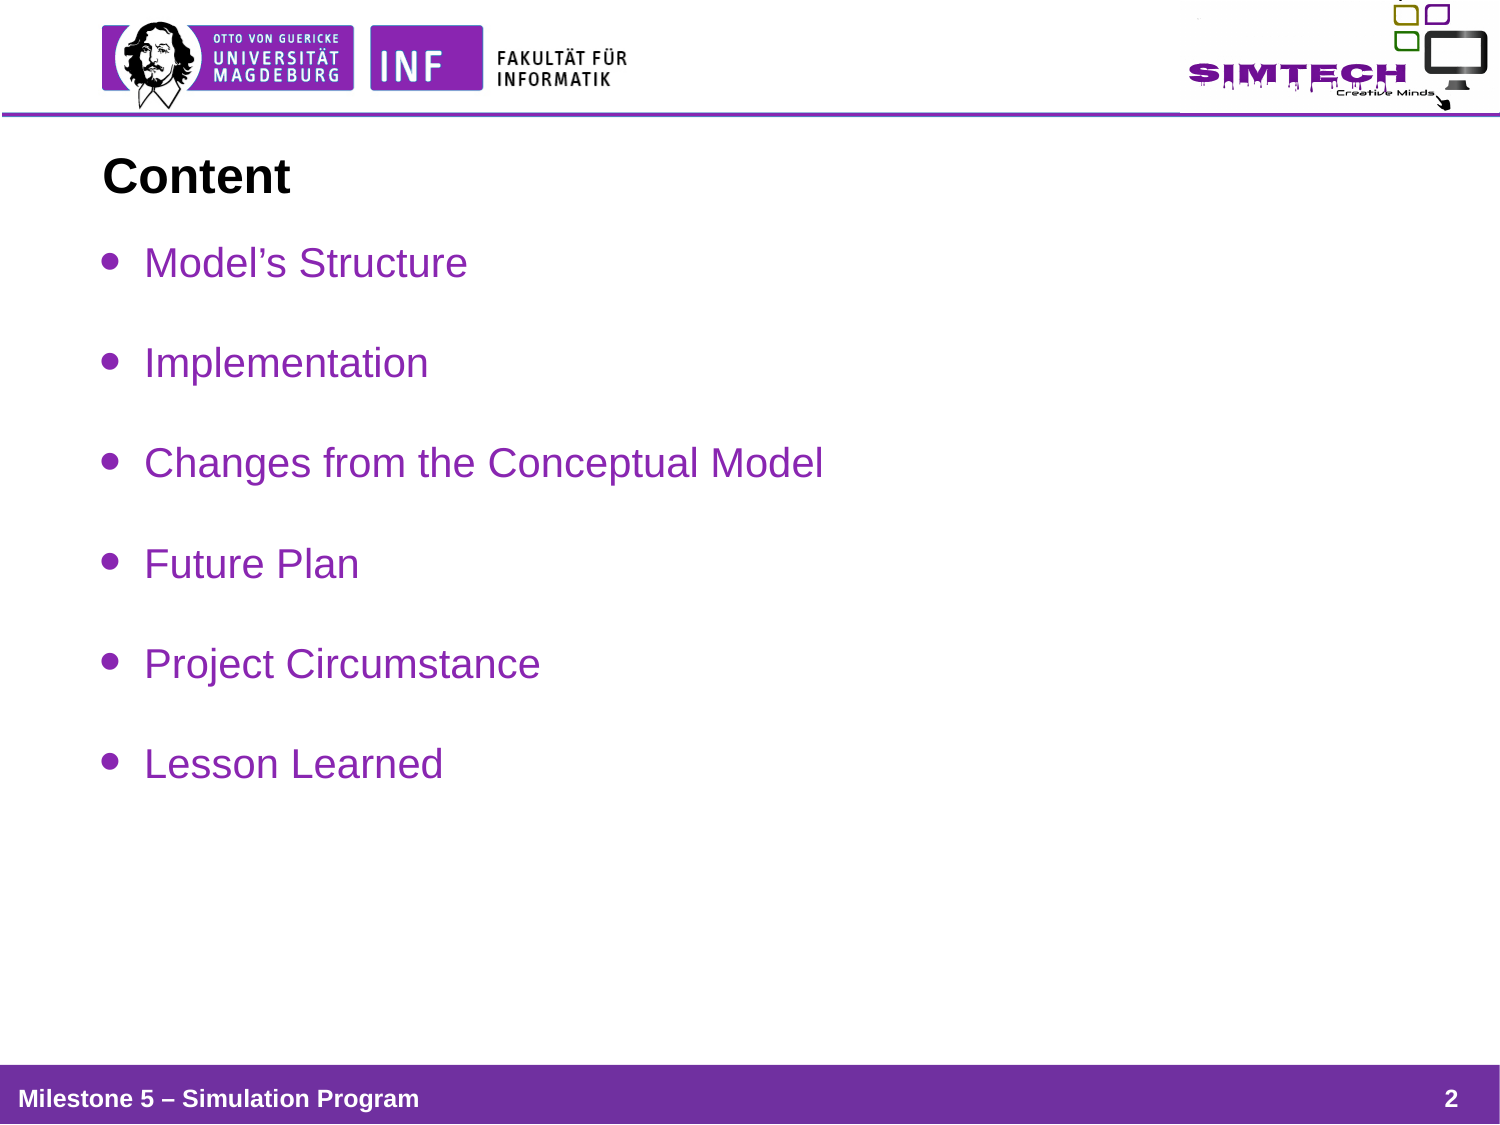

# Content
  Model’s Structure

  Implementation

  Changes from the Conceptual Model

  Future Plan

  Project Circumstance

  Lesson Learned
Milestone 5 – Simulation Program